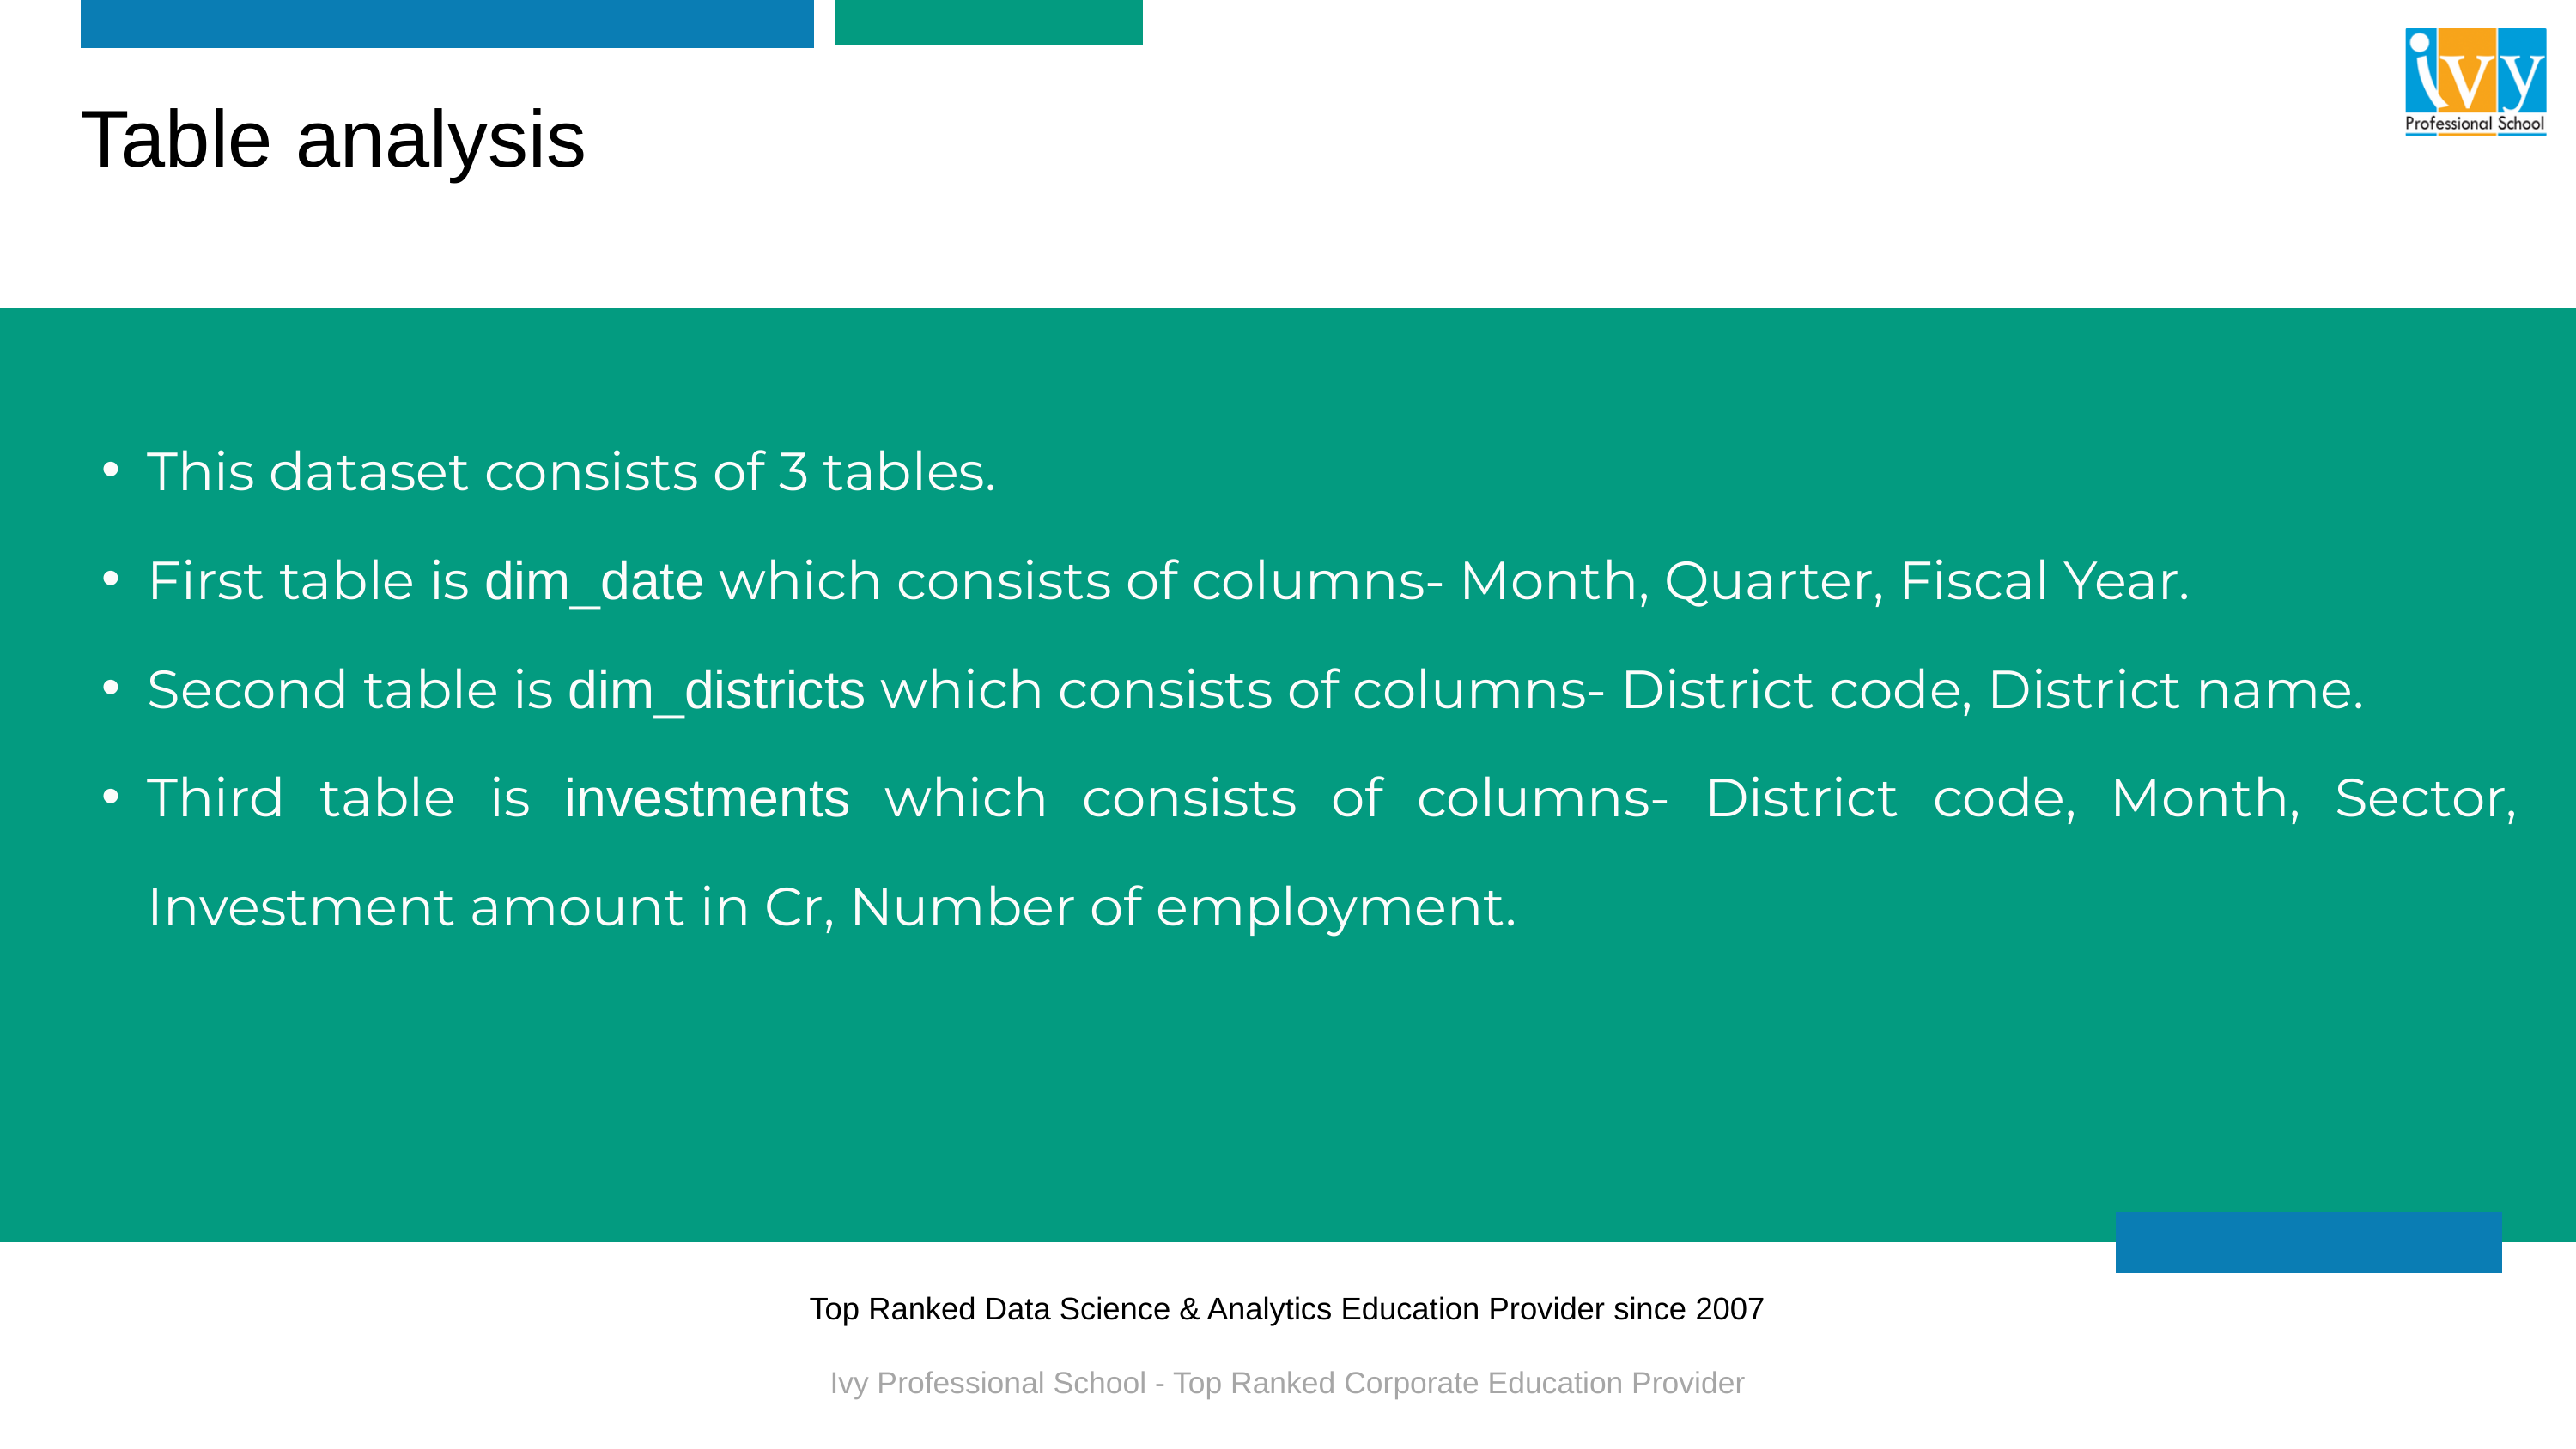

Table analysis

This dataset consists of 3 tables.
First table is dim_date which consists of columns- Month, Quarter, Fiscal Year.
Second table is dim_districts which consists of columns- District code, District name.
Third table is investments which consists of columns- District code, Month, Sector, Investment amount in Cr, Number of employment.

Top Ranked Data Science & Analytics Education Provider since 2007

Ivy Professional School - Top Ranked Corporate Education Provider